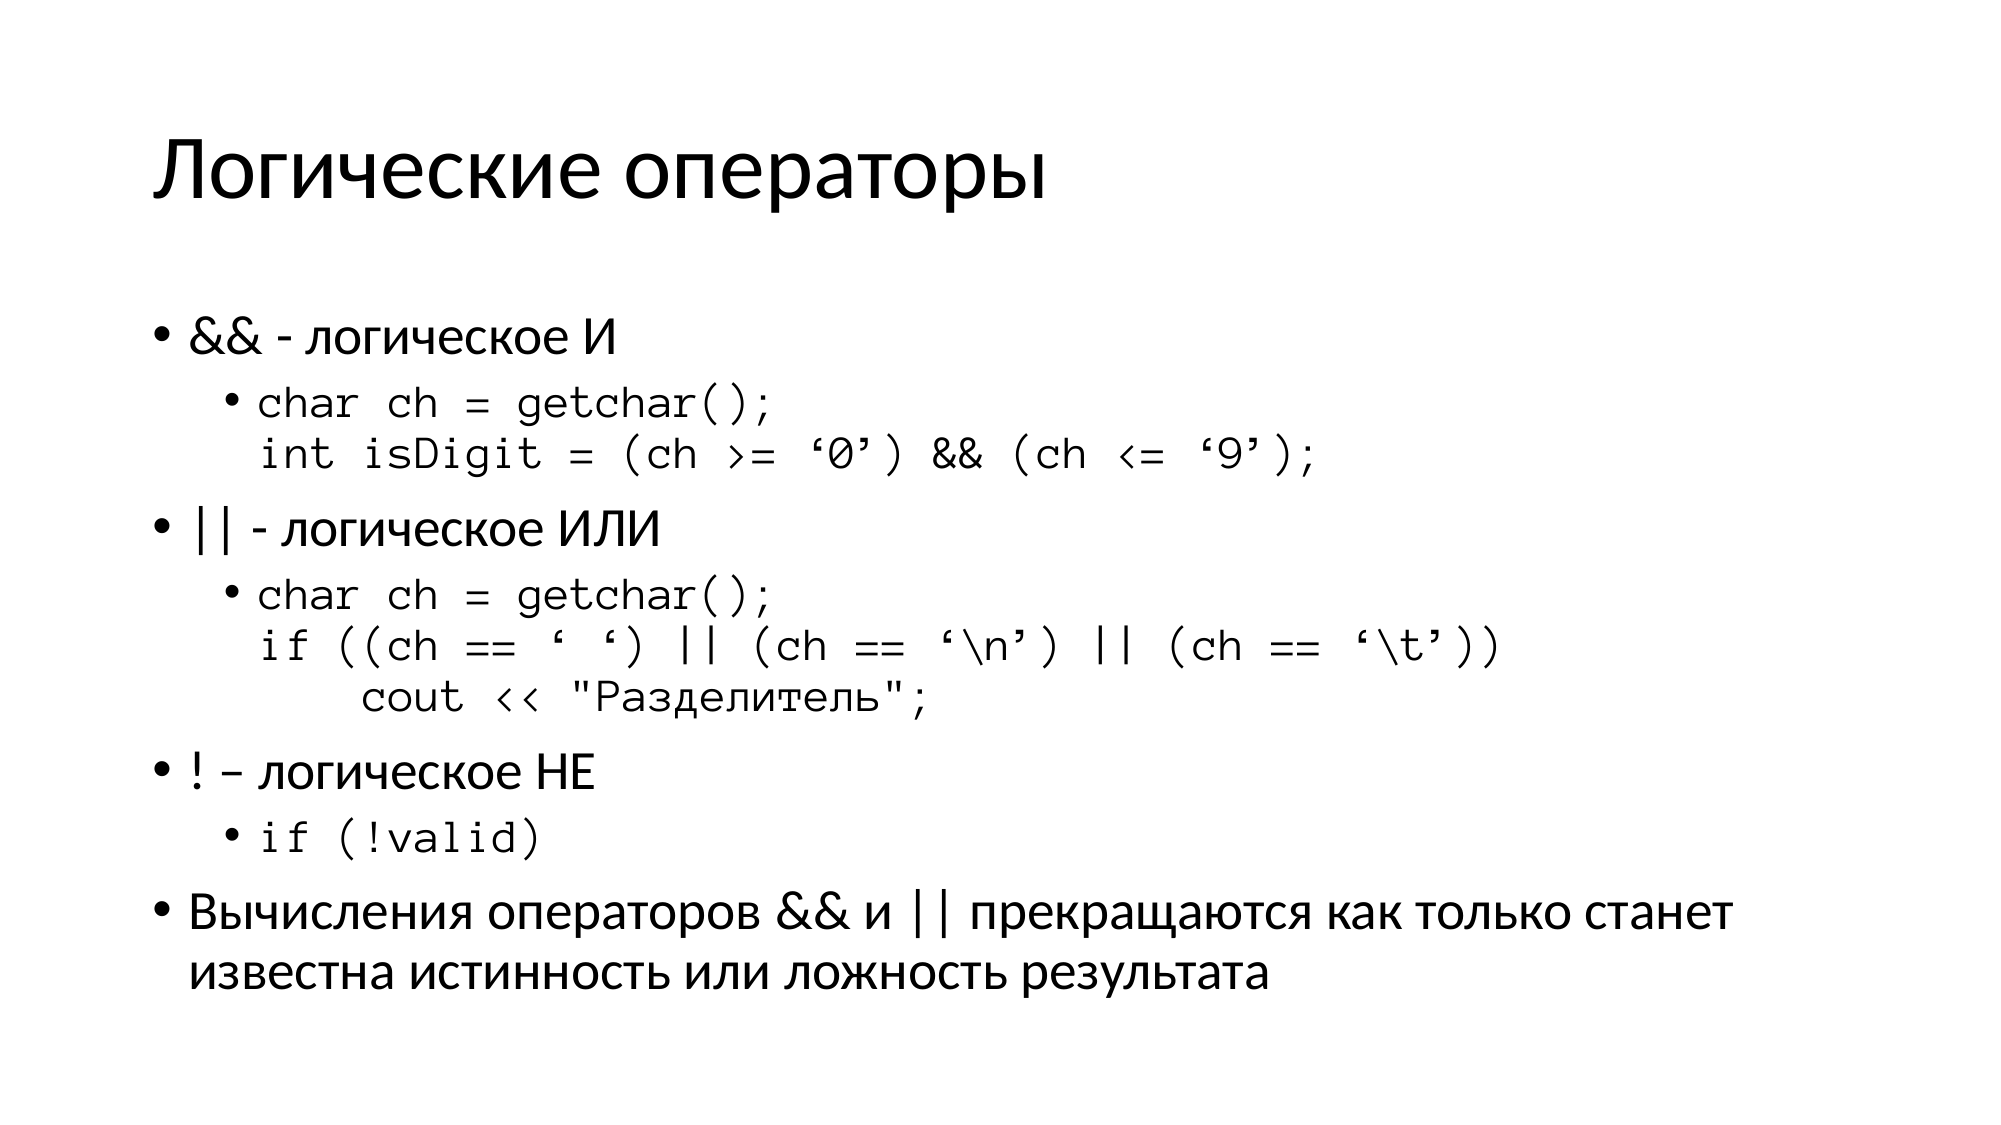

# Логические операторы
&& - логическое И
char ch = getchar();
int isDigit = (ch >= ‘0’) && (ch <= ‘9’);
|| - логическое ИЛИ
char ch = getchar();
if ((ch == ‘ ‘) || (ch == ‘\n’) || (ch == ‘\t’))
    cout << "Разделитель";
! – логическое НЕ
if (!valid)
Вычисления операторов && и || прекращаются как только станет известна истинность или ложность результата